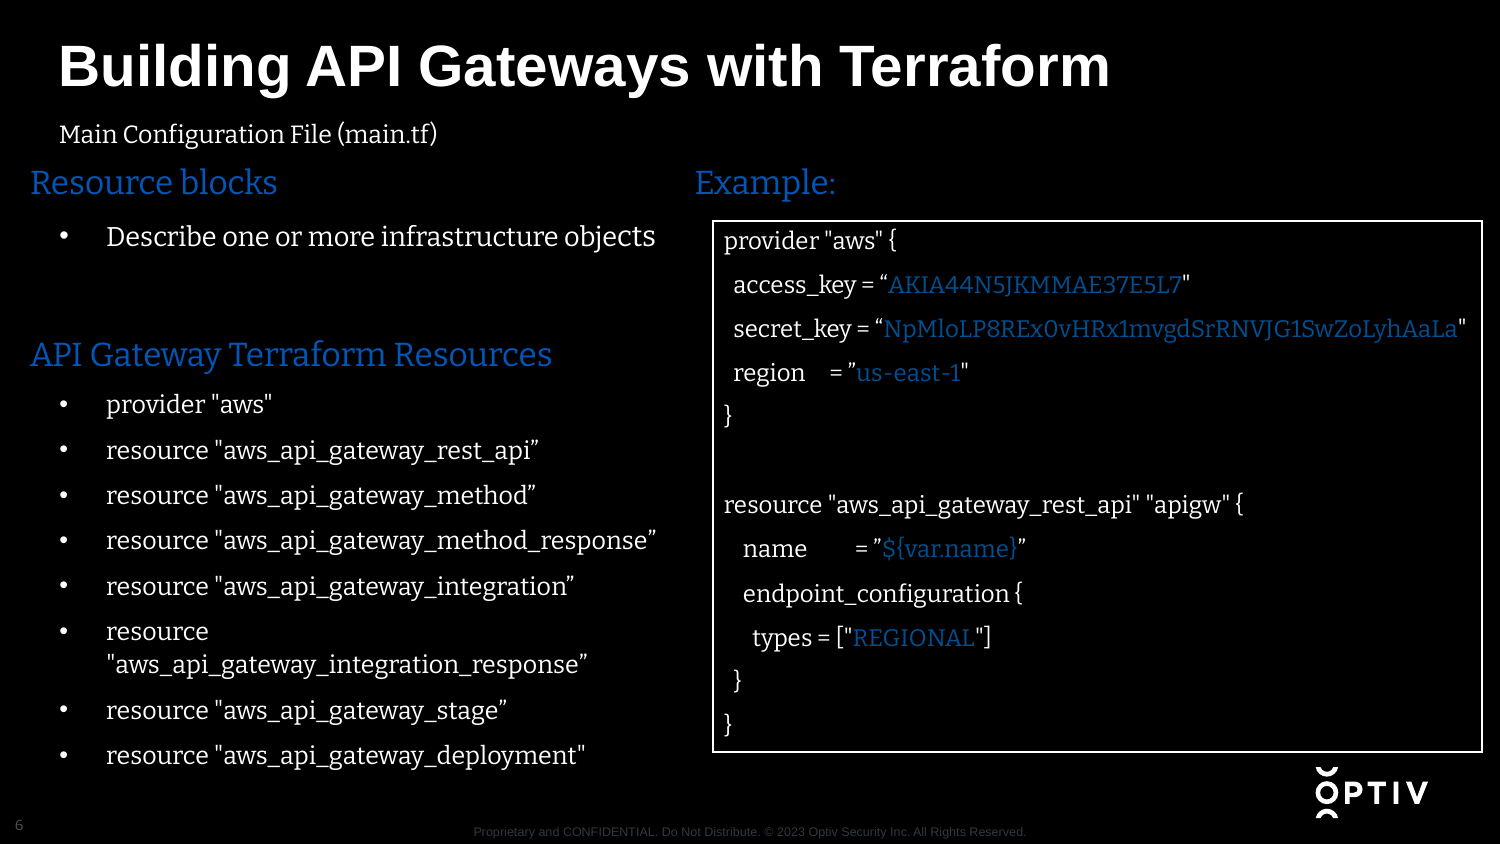

# Building API Gateways with Terraform
Main Configuration File (main.tf)
Resource blocks
Describe one or more infrastructure objects

API Gateway Terraform Resources
provider "aws"
resource "aws_api_gateway_rest_api”
resource "aws_api_gateway_method”
resource "aws_api_gateway_method_response”
resource "aws_api_gateway_integration”
resource "aws_api_gateway_integration_response”
resource "aws_api_gateway_stage”
resource "aws_api_gateway_deployment"

Example:
provider "aws" {
  access_key = “AKIA44N5JKMMAE37E5L7"
  secret_key = “NpMloLP8REx0vHRx1mvgdSrRNVJG1SwZoLyhAaLa"
  region     = ”us-east-1"
}

resource "aws_api_gateway_rest_api" "apigw" {
    name          = ”${var.name}”
    endpoint_configuration {
      types = ["REGIONAL"]
  }
}

6